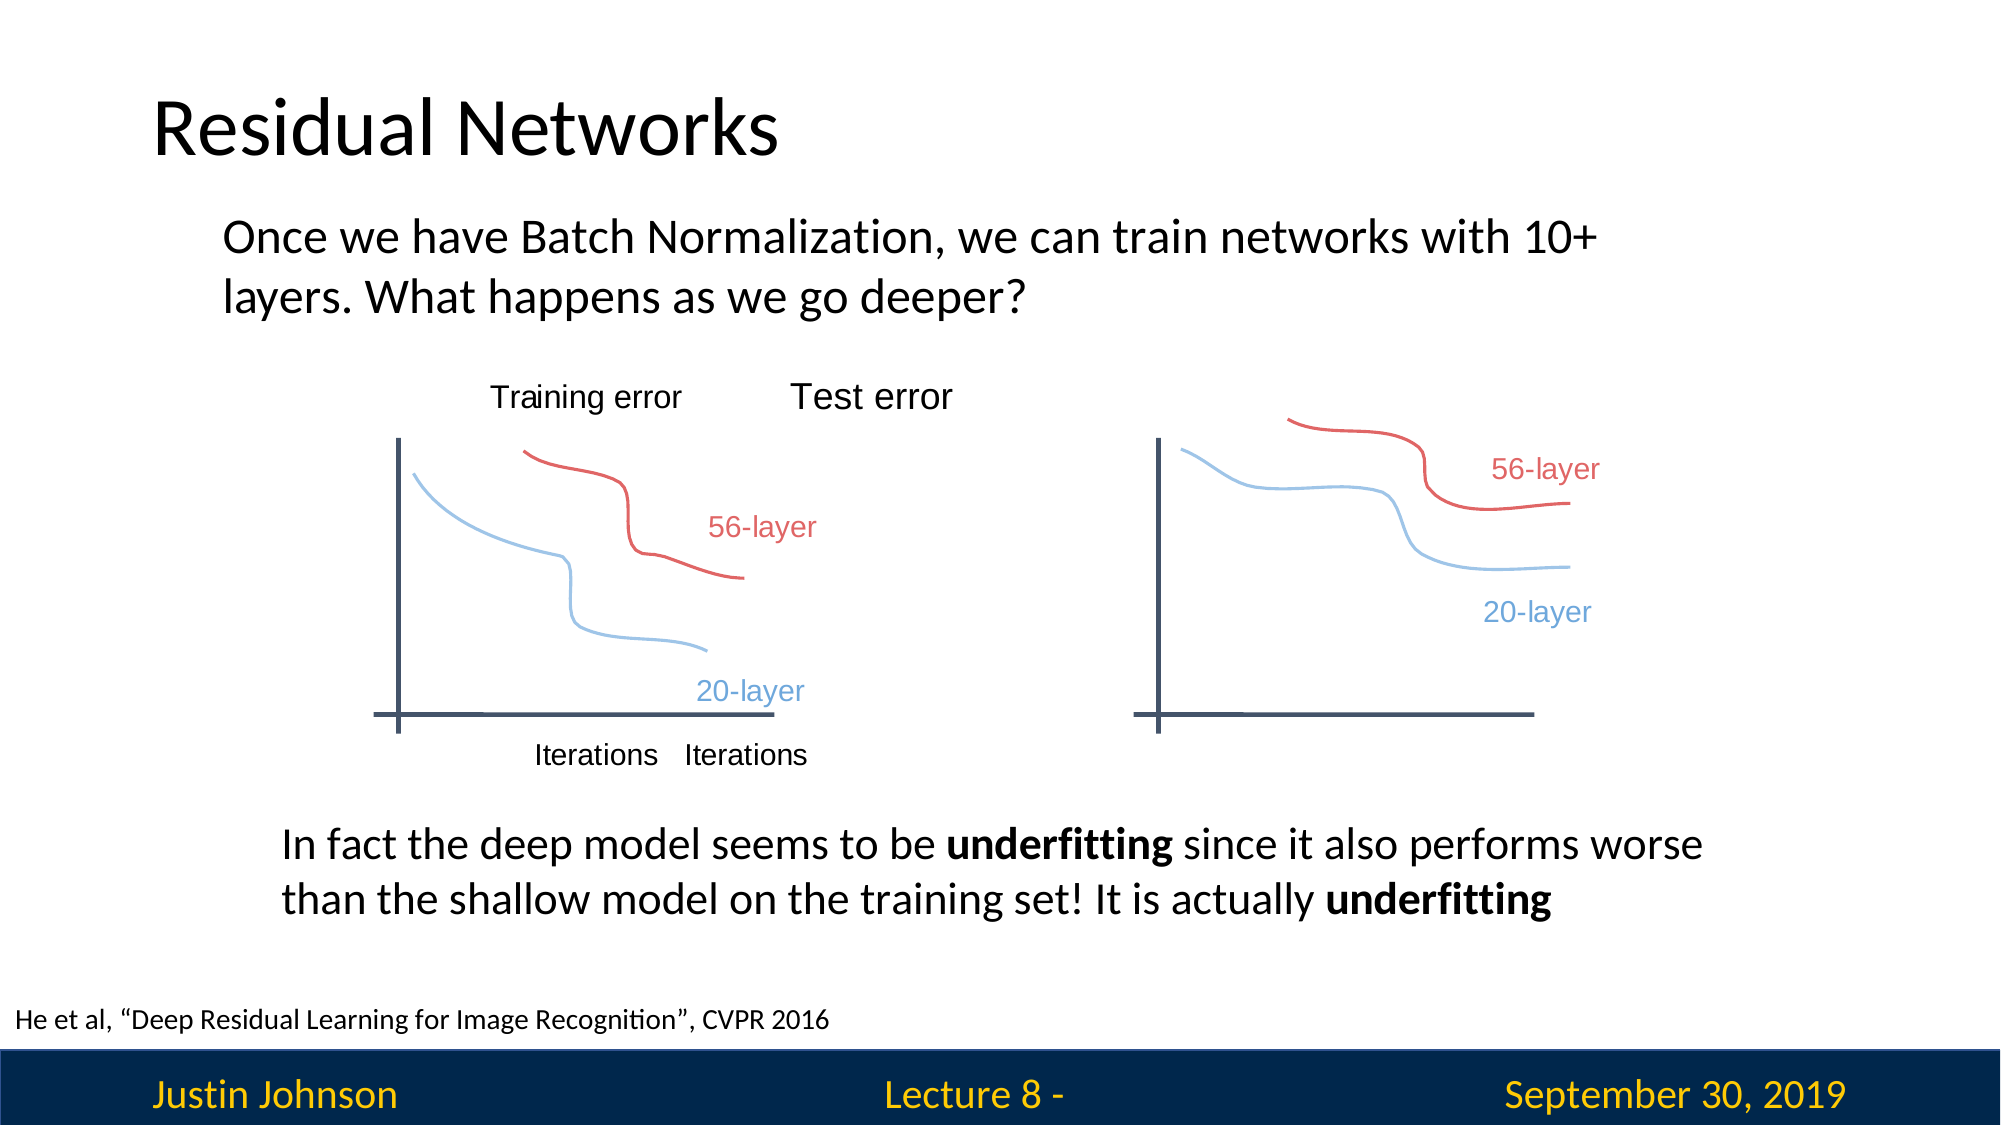

# Residual Networks
Once we have Batch Normalization, we can train networks with 10+ layers. What happens as we go deeper?

Training error	Test error

56-layer
56-layer

20-layer

20-layer

Iterations	Iterations

In fact the deep model seems to be underfitting since it also performs worse than the shallow model on the training set! It is actually underfitting

He et al, “Deep Residual Learning for Image Recognition”, CVPR 2016
Justin Johnson
September 30, 2019
Lecture 8 - 355